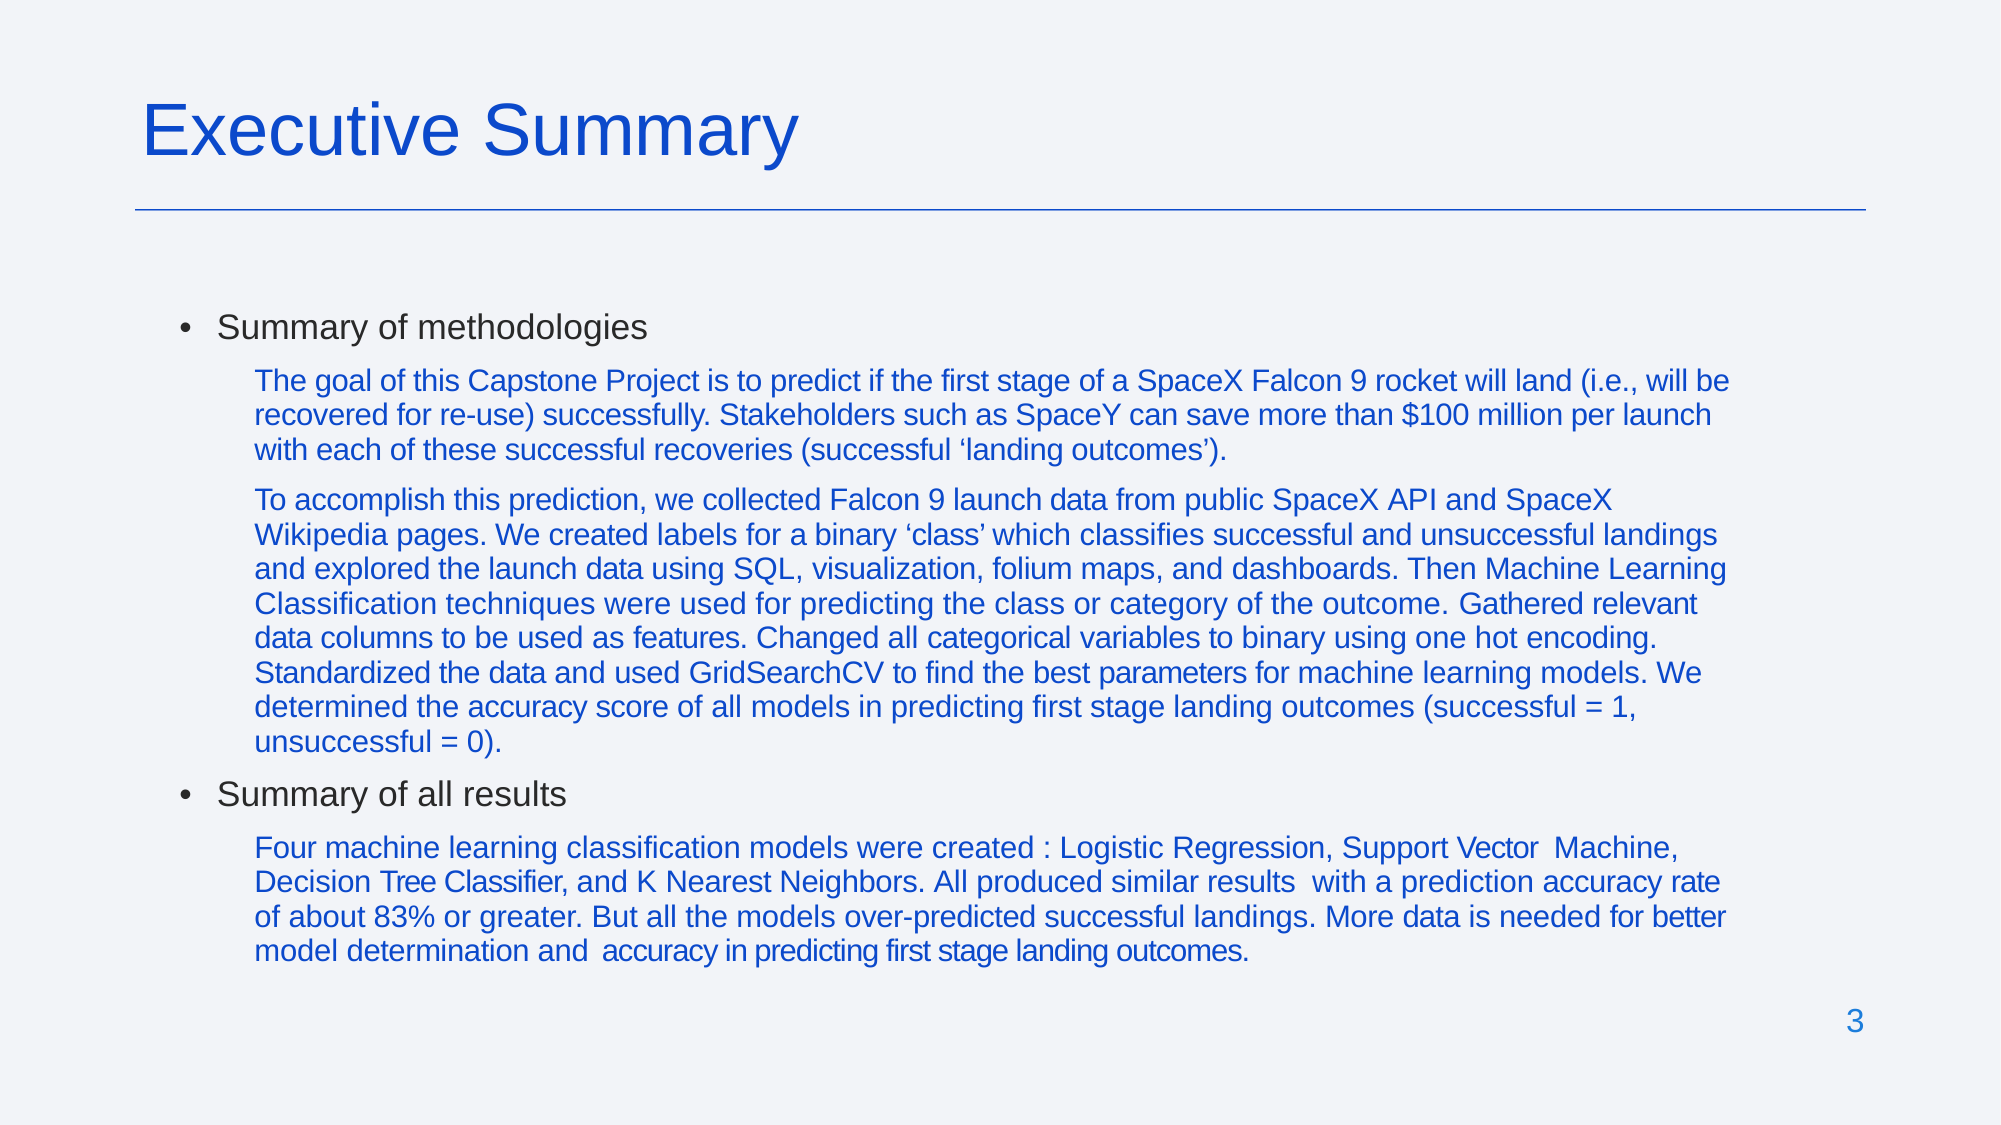

Executive Summary
Summary of methodologies
The goal of this Capstone Project is to predict if the first stage of a SpaceX Falcon 9 rocket will land (i.e., will be recovered for re-use) successfully. Stakeholders such as SpaceY can save more than $100 million per launch with each of these successful recoveries (successful ‘landing outcomes’).
To accomplish this prediction, we collected Falcon 9 launch data from public SpaceX API and SpaceX Wikipedia pages. We created labels for a binary ‘class’ which classifies successful and unsuccessful landings and explored the launch data using SQL, visualization, folium maps, and dashboards. Then Machine Learning Classification techniques were used for predicting the class or category of the outcome. Gathered relevant data columns to be used as features. Changed all categorical variables to binary using one hot encoding.  Standardized the data and used GridSearchCV to find the best parameters for machine learning models. We determined the accuracy score of all models in predicting first stage landing outcomes (successful = 1, unsuccessful = 0).
Summary of all results
Four machine learning classification models were created : Logistic Regression, Support Vector  Machine, Decision Tree Classifier, and K Nearest Neighbors. All produced similar results  with a prediction accuracy rate of about 83% or greater. But all the models over-predicted successful landings. More data is needed for better model determination and accuracy in predicting first stage landing outcomes.

3